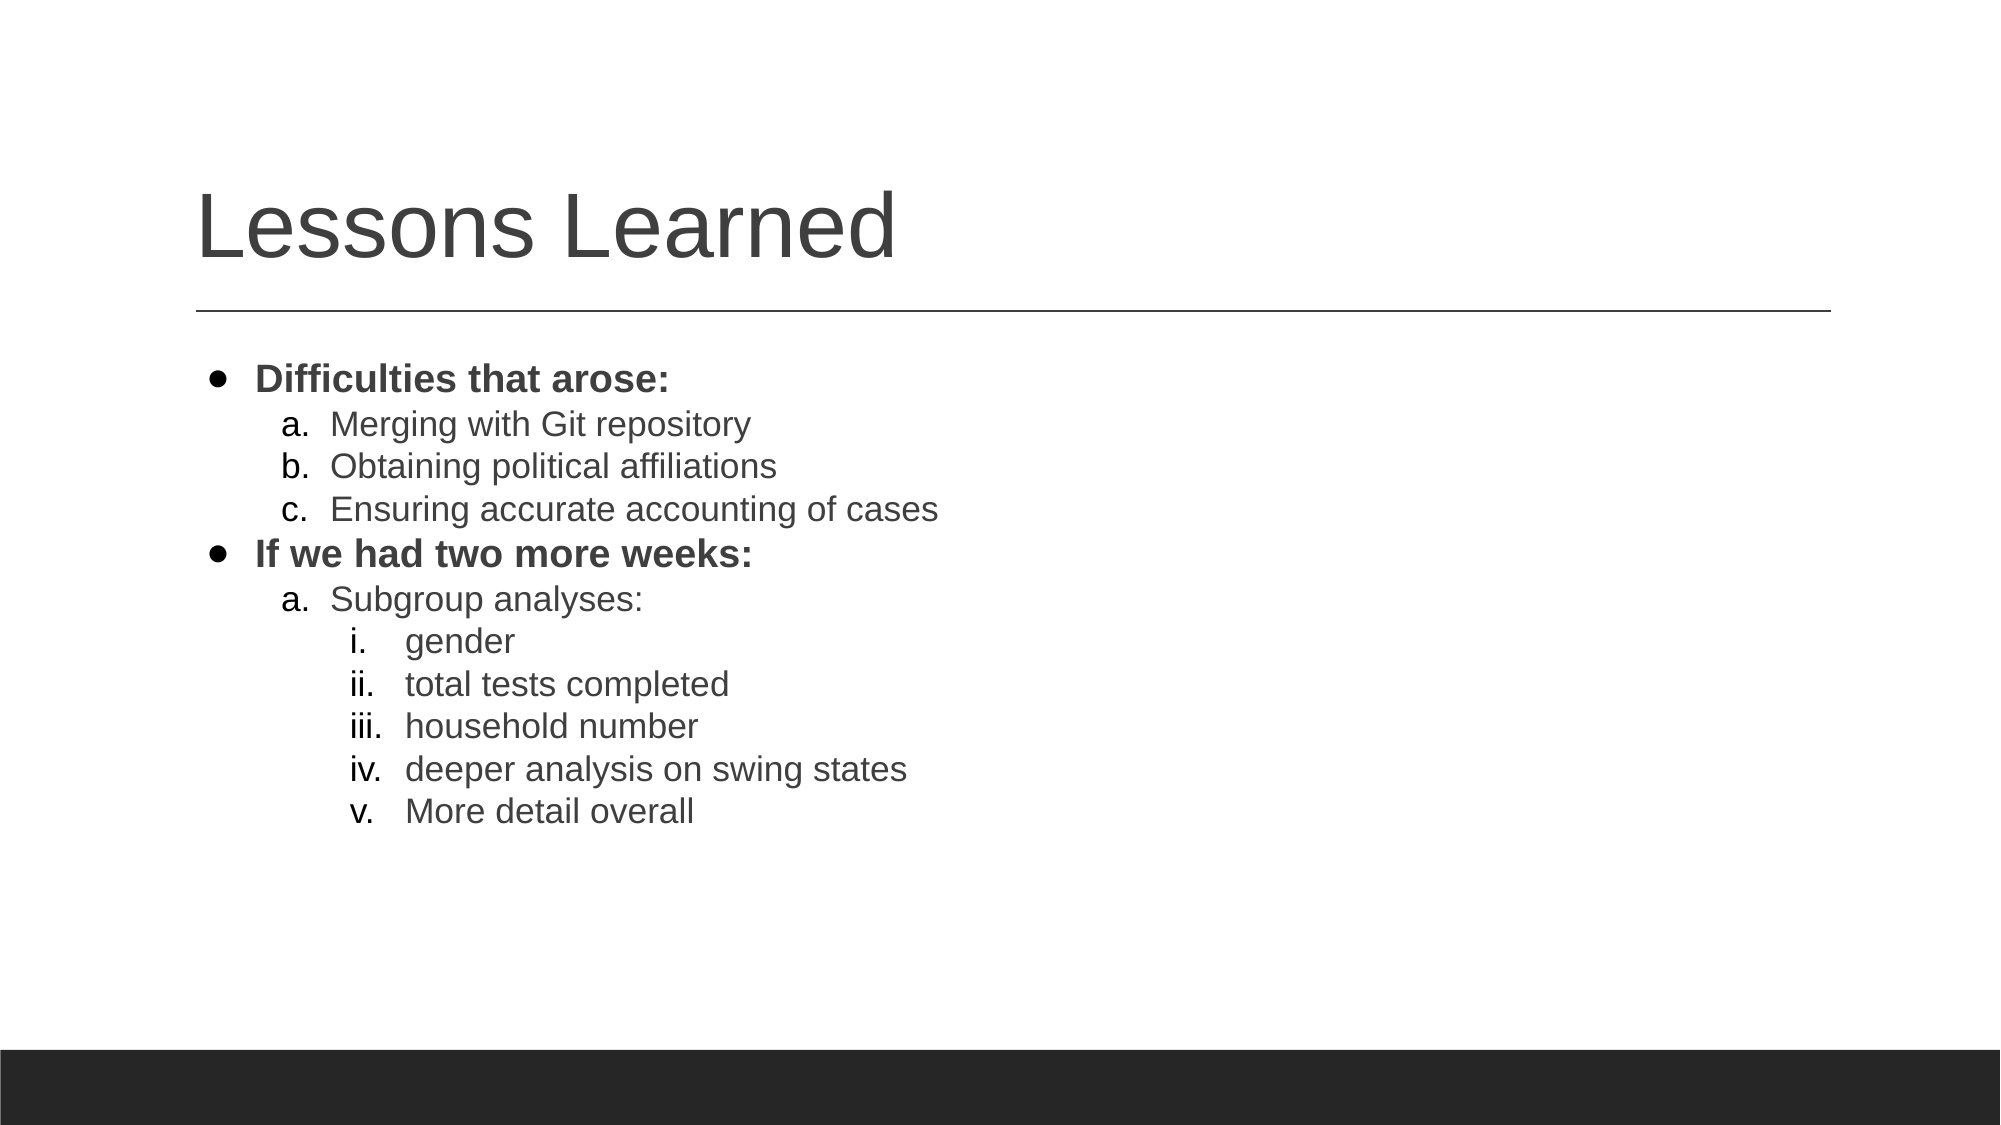

# Lessons Learned
Difficulties that arose:
Merging with Git repository
Obtaining political affiliations
Ensuring accurate accounting of cases
If we had two more weeks:
Subgroup analyses:
gender
total tests completed
household number
deeper analysis on swing states
More detail overall